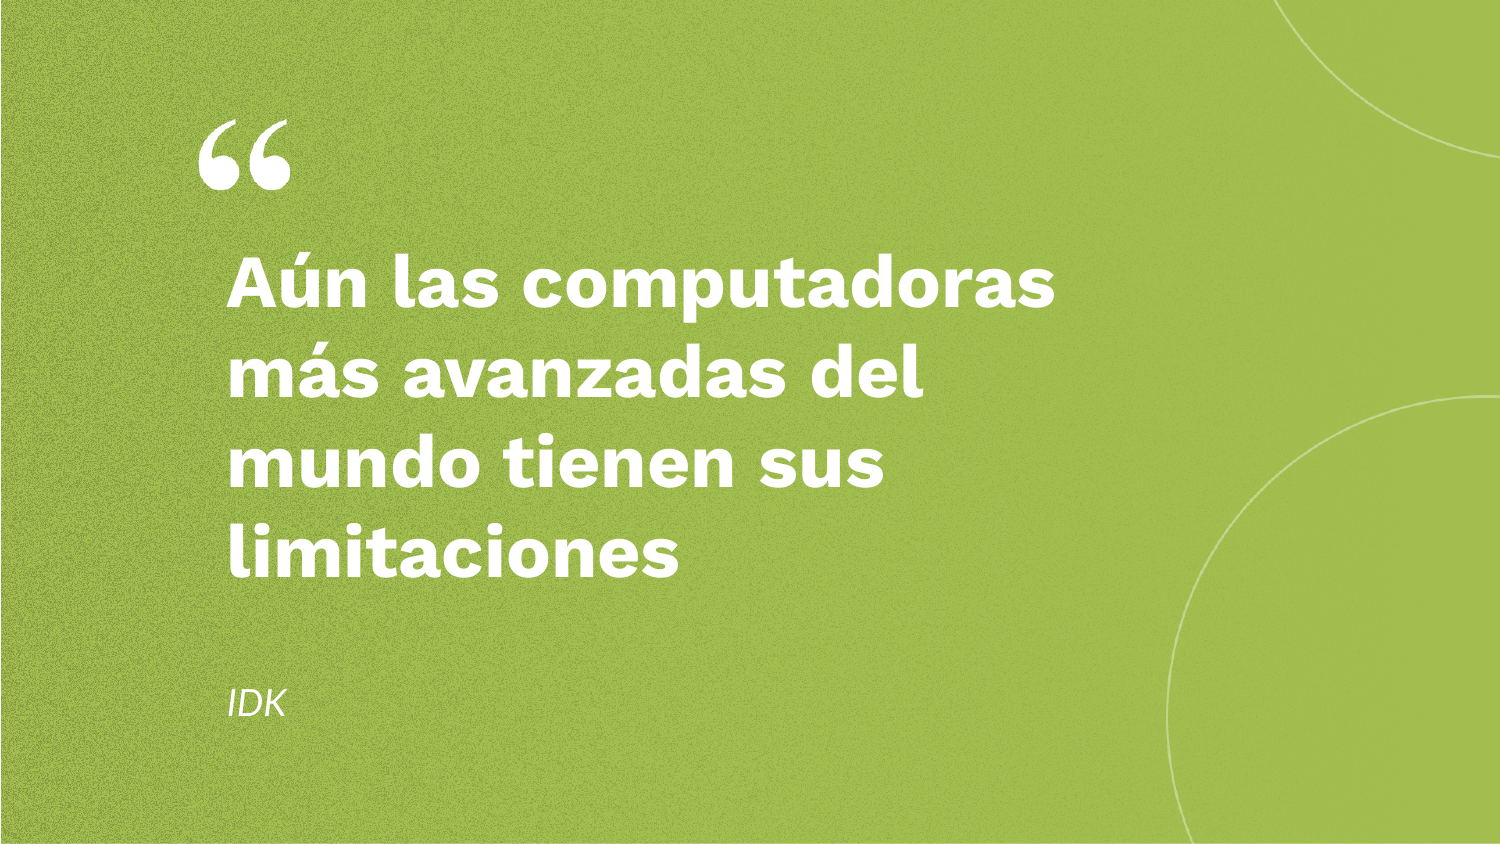

Aún las computadoras más avanzadas del mundo tienen sus limitaciones
IDK